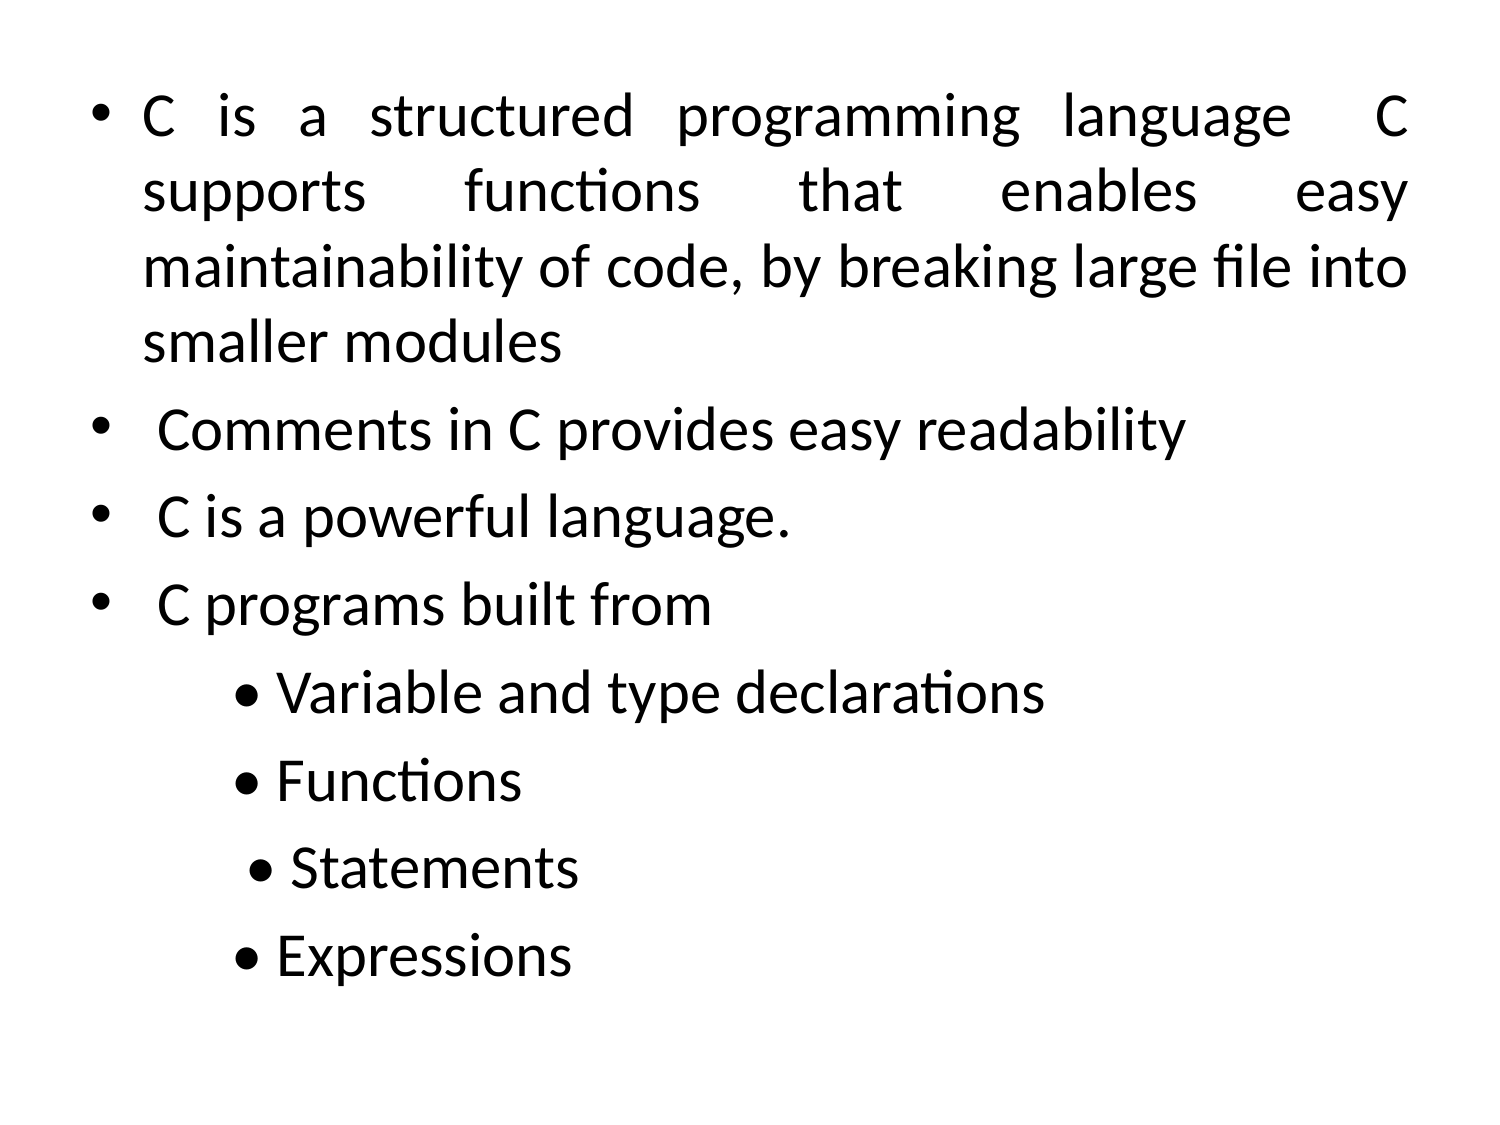

C is a structured programming language  C supports functions that enables easy maintainability of code, by breaking large file into smaller modules
 Comments in C provides easy readability
 C is a powerful language.
 C programs built from
	• Variable and type declarations
	• Functions
	 • Statements
	• Expressions